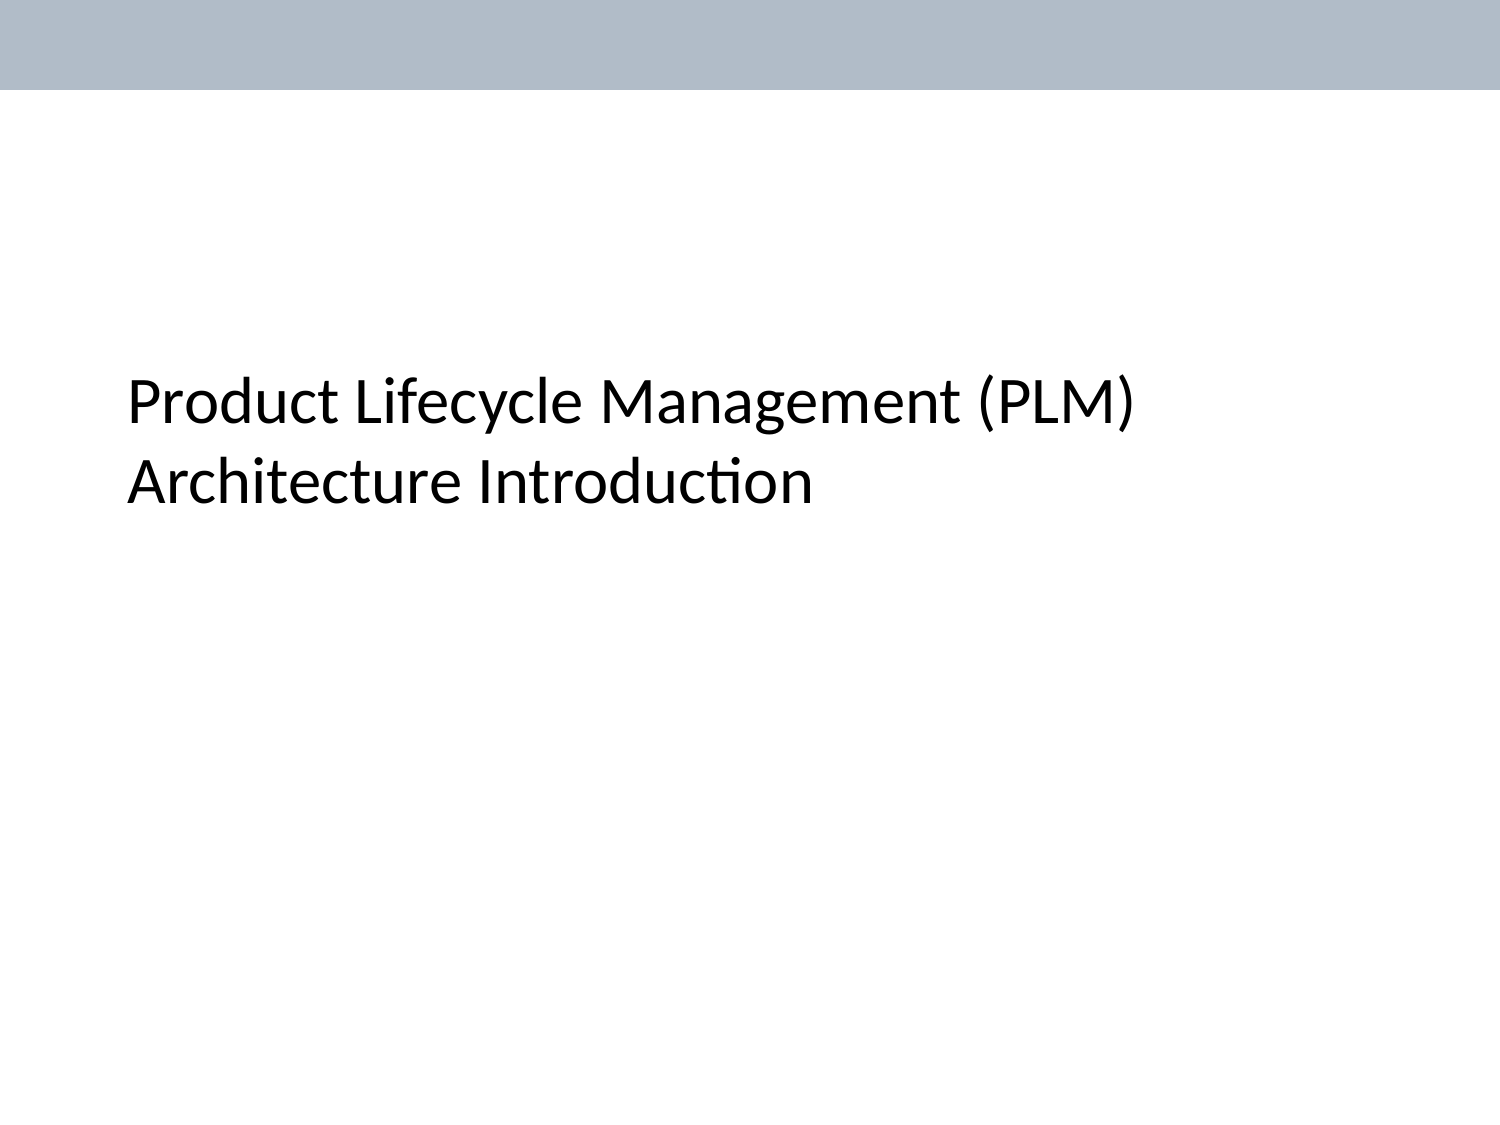

# Product Lifecycle Management (PLM) Architecture Introduction